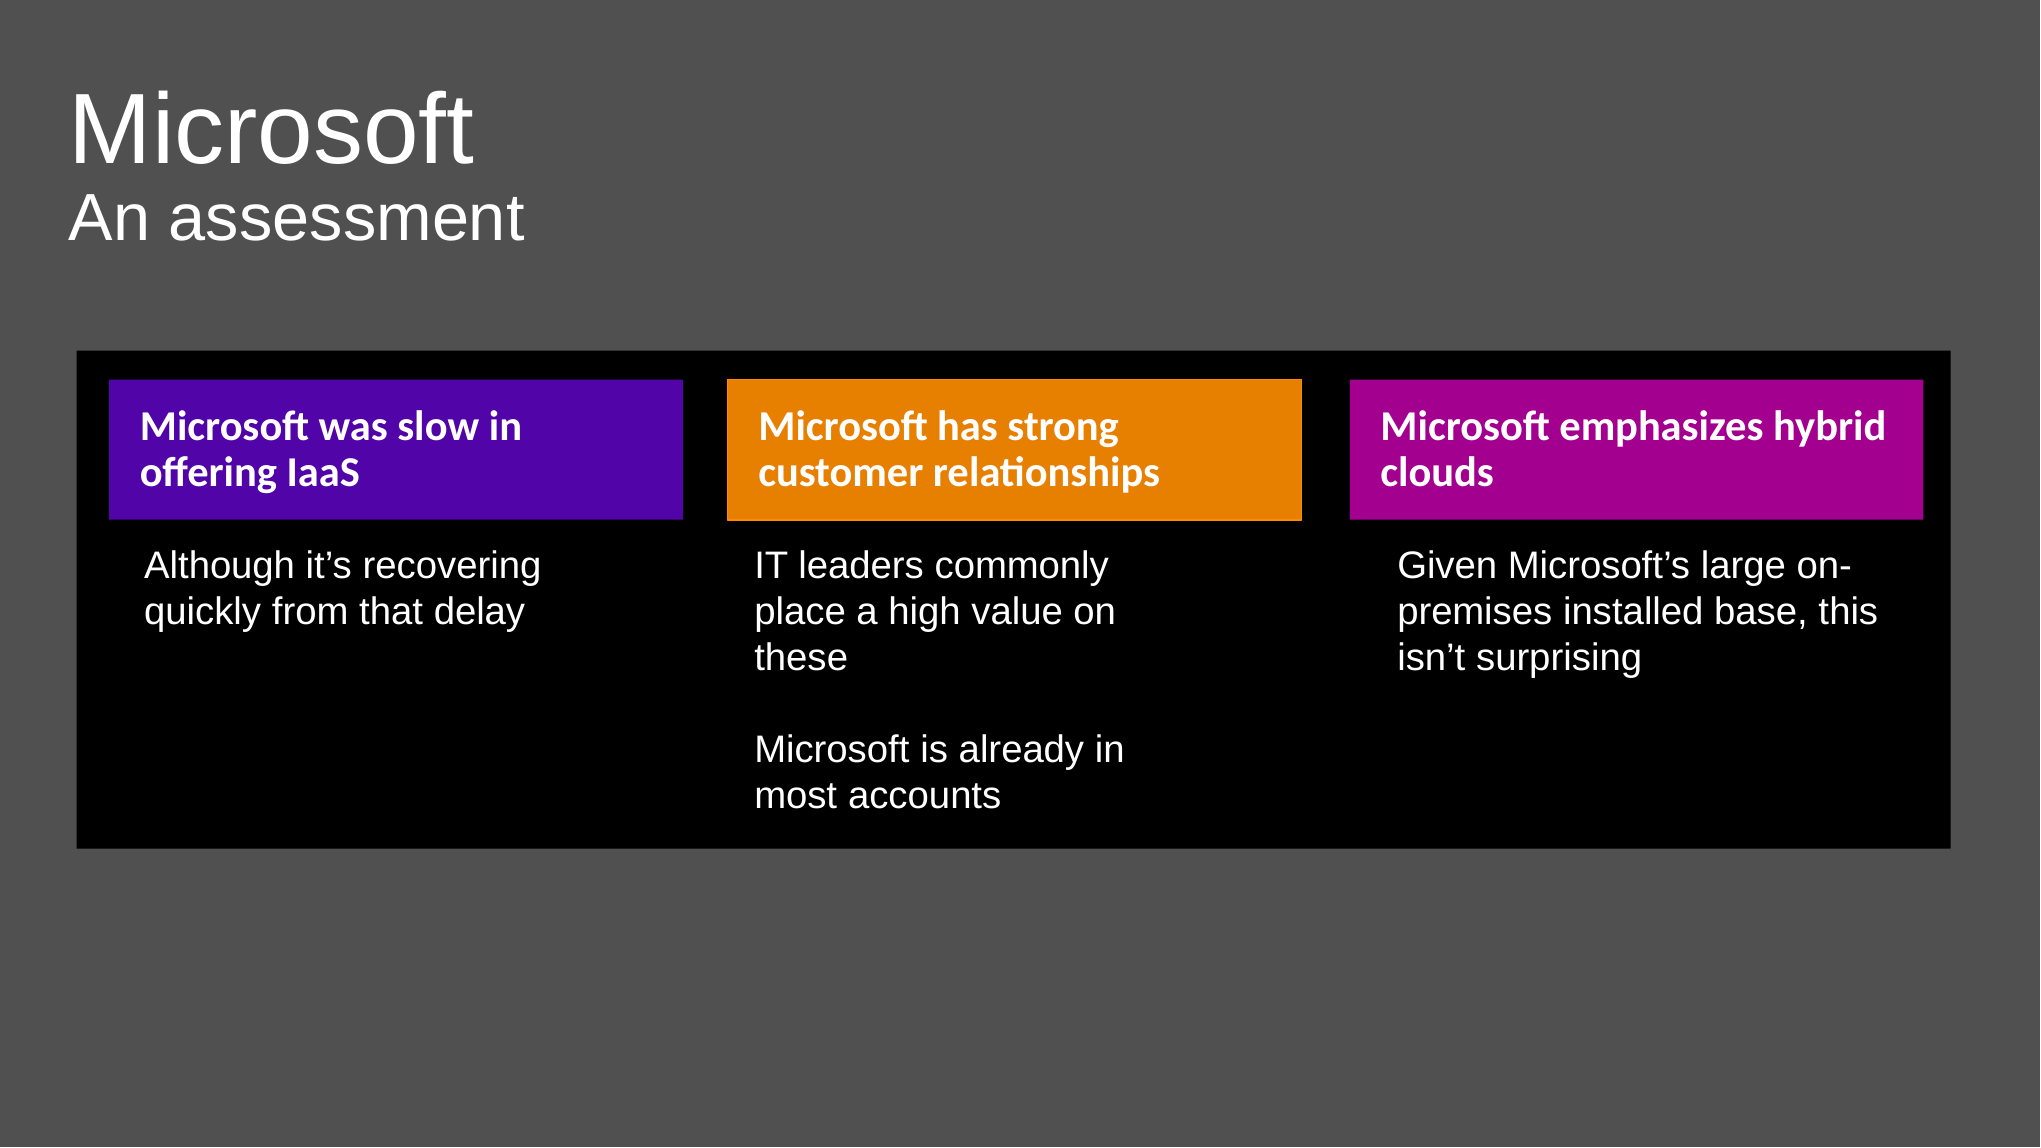

Microsoft
An assessment

Microsoft was slow in offering IaaS
Microsoft has strong customer relationships
Microsoft emphasizes hybrid clouds
Although it’s recovering quickly from that delay

IT leaders commonly place a high value on these

Microsoft is already in most accounts

Given Microsoft’s large on-premises installed base, this isn’t surprising